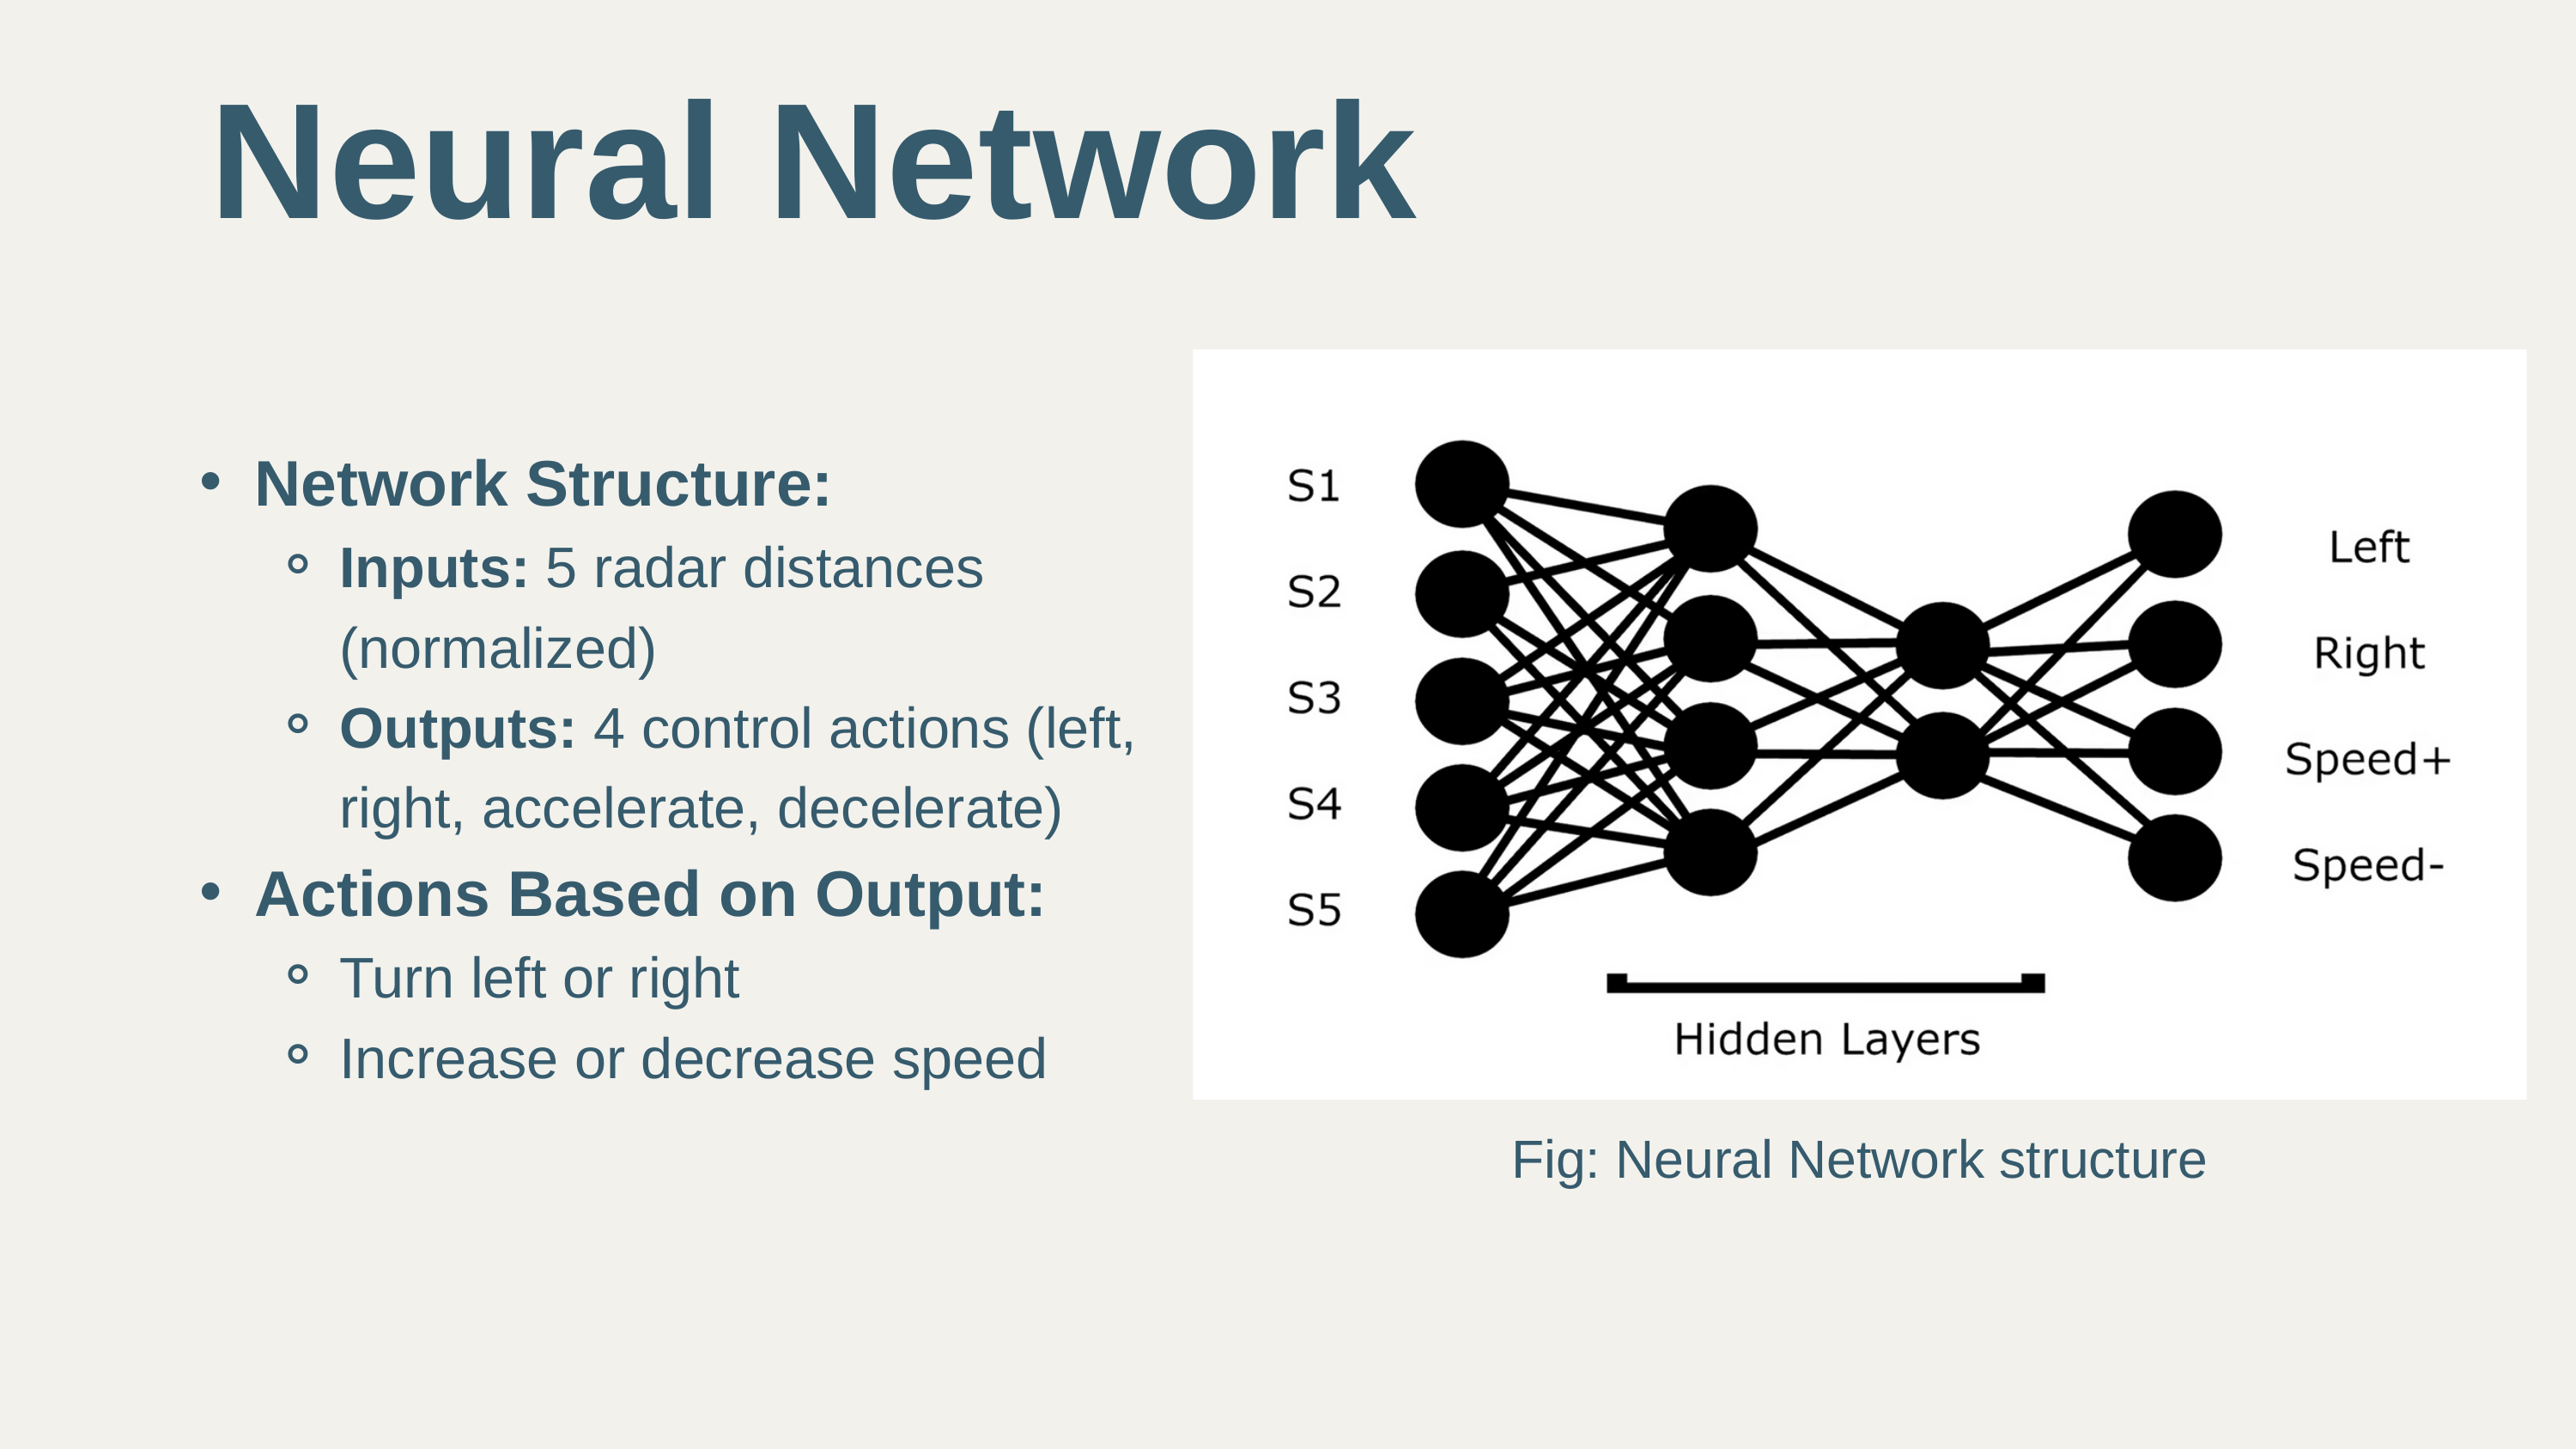

Neural Network

Network Structure:
Inputs: 5 radar distances (normalized)
Outputs: 4 control actions (left, right, accelerate, decelerate)
Actions Based on Output:
Turn left or right
Increase or decrease speed

Fig: Neural Network structure